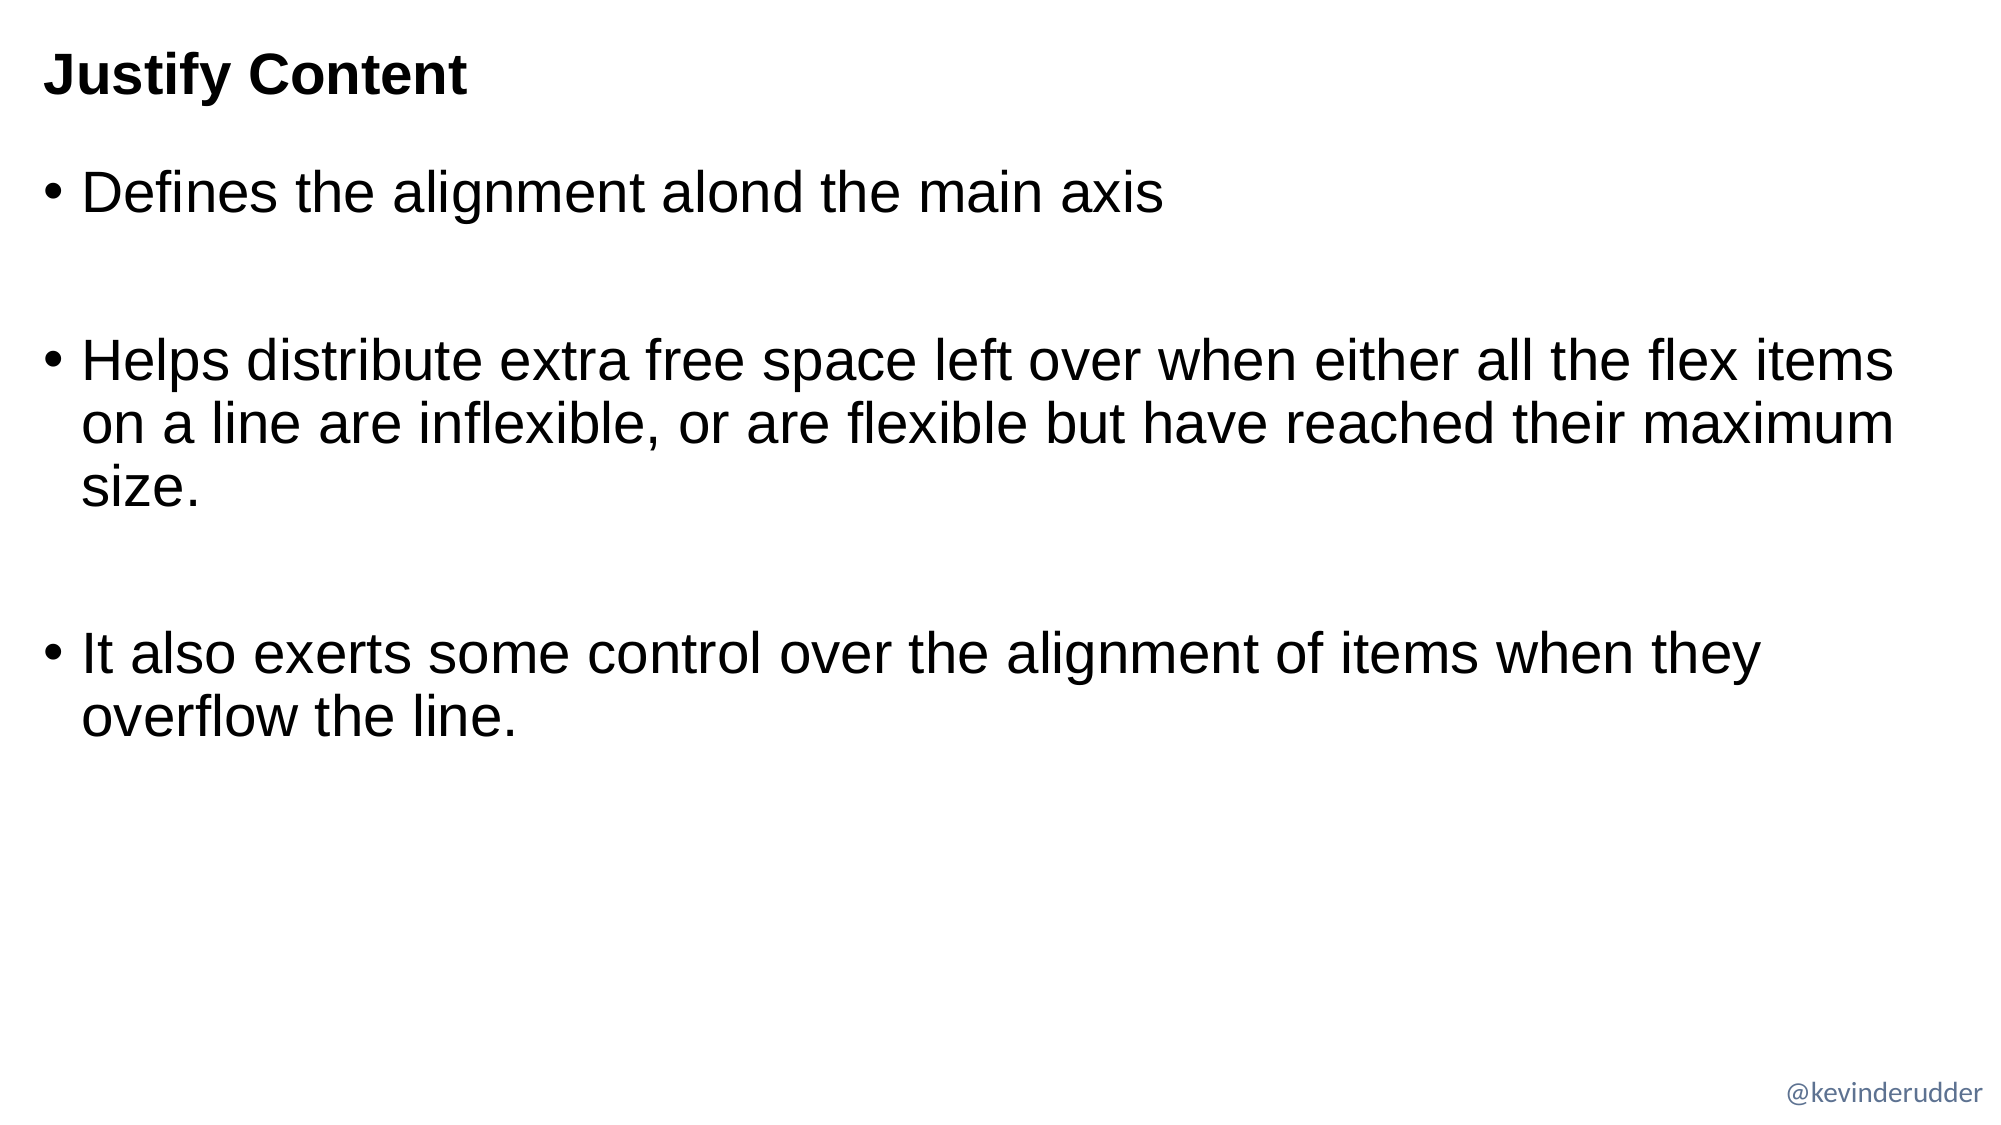

# Justify Content
Defines the alignment alond the main axis

Helps distribute extra free space left over when either all the flex items on a line are inflexible, or are flexible but have reached their maximum size.

It also exerts some control over the alignment of items when they overflow the line.